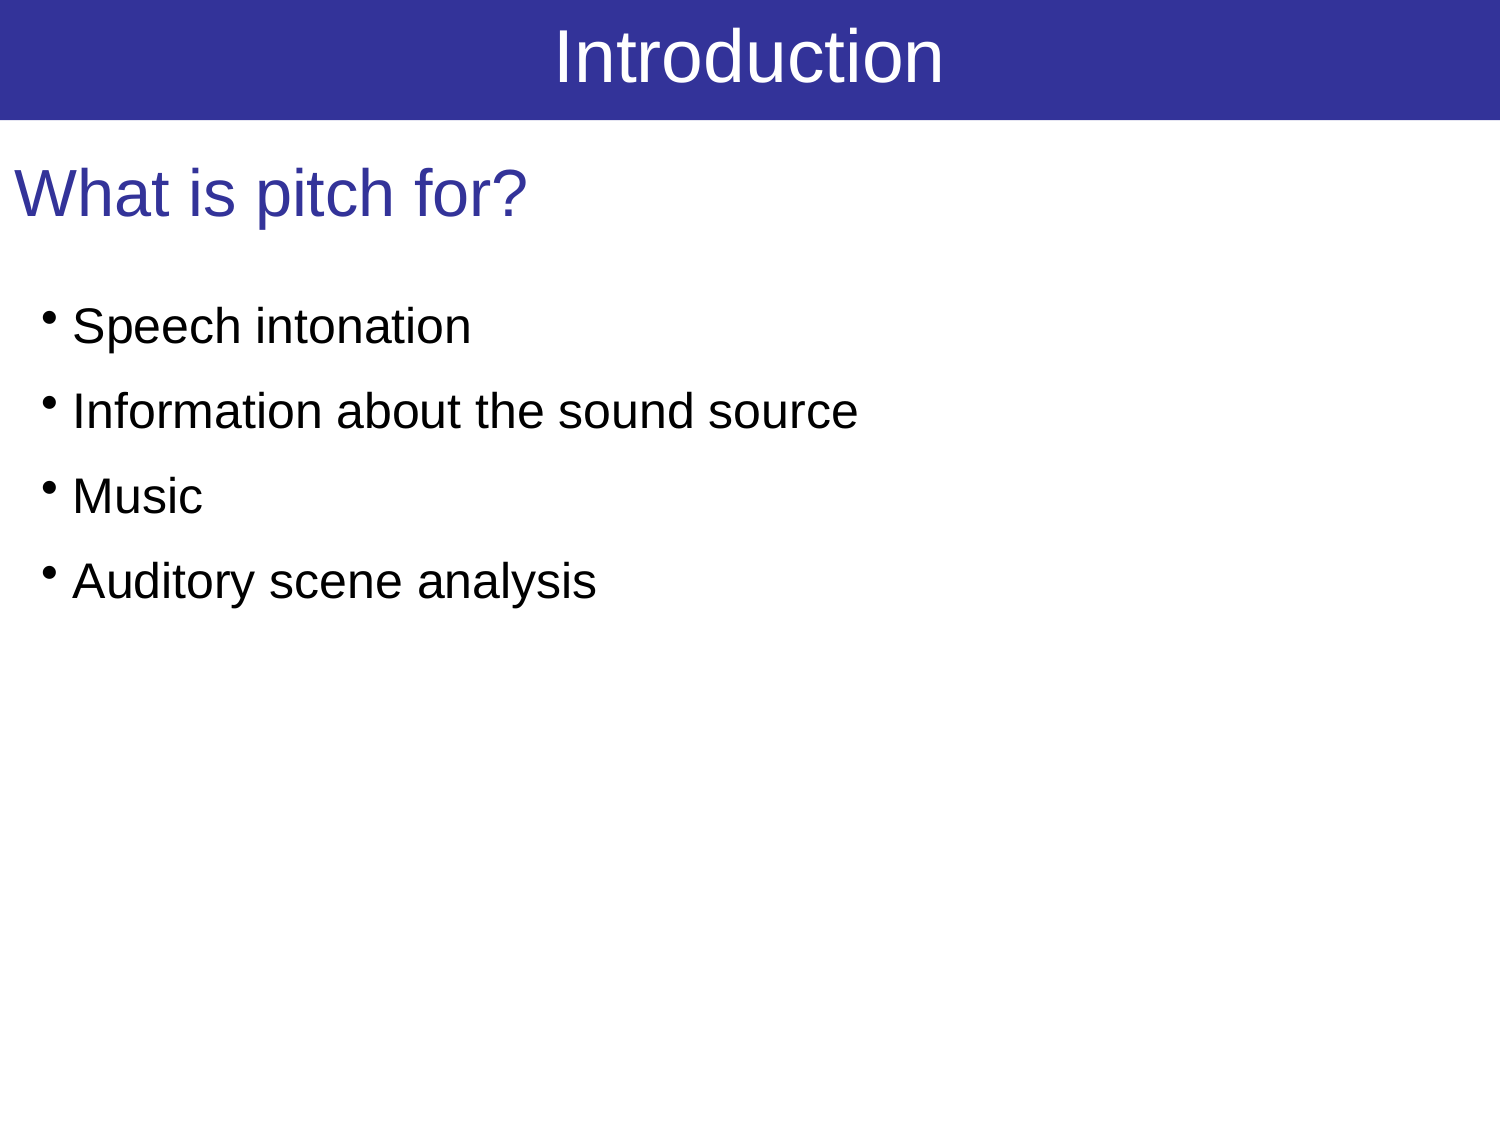

Introduction
What is pitch for?
 Speech intonation
 Information about the sound source
 Music
 Auditory scene analysis